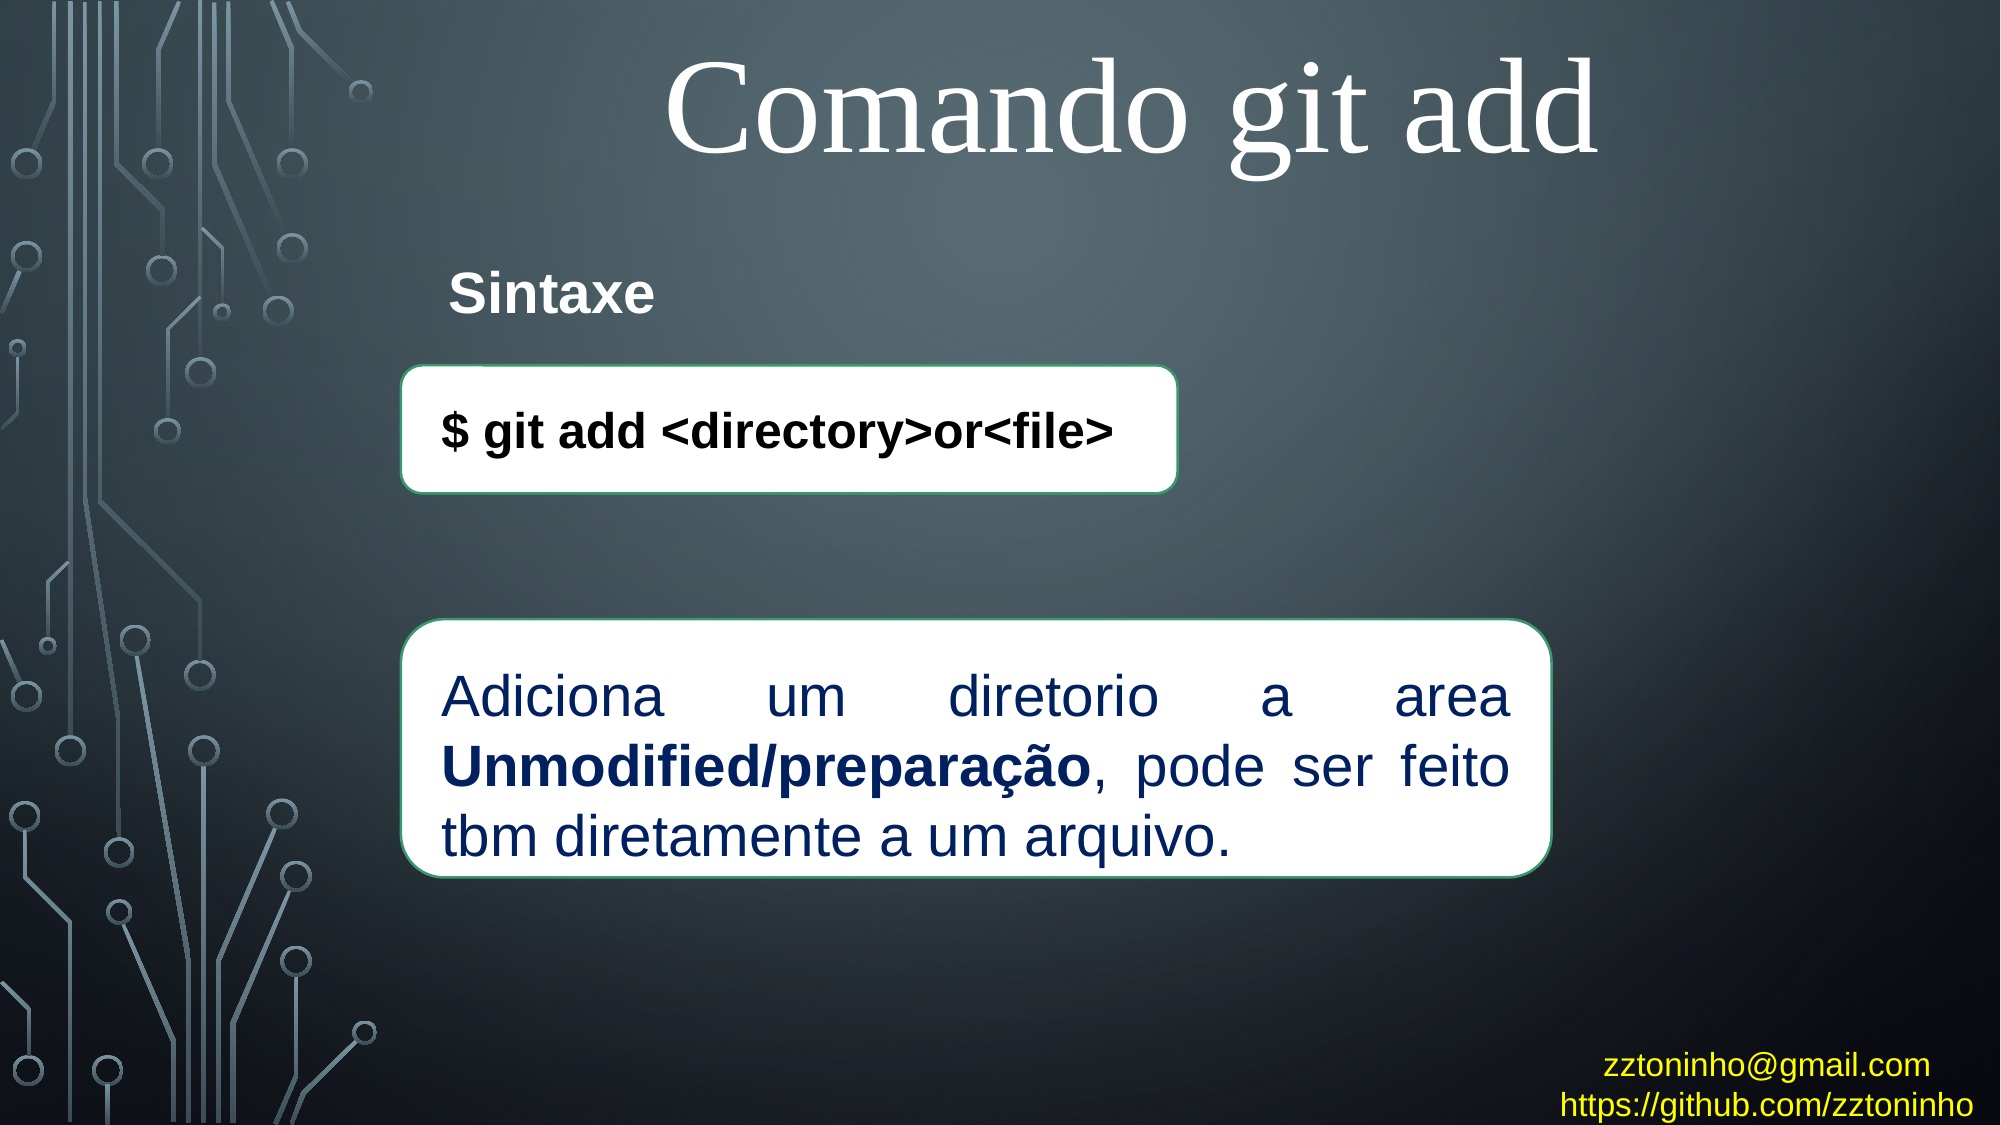

# Comando git add
Sintaxe

$ git add <directory>or<file>

Adiciona um diretorio a area Unmodified/preparação, pode ser feito tbm diretamente a um arquivo.
zztoninho@gmail.com
https://github.com/zztoninho